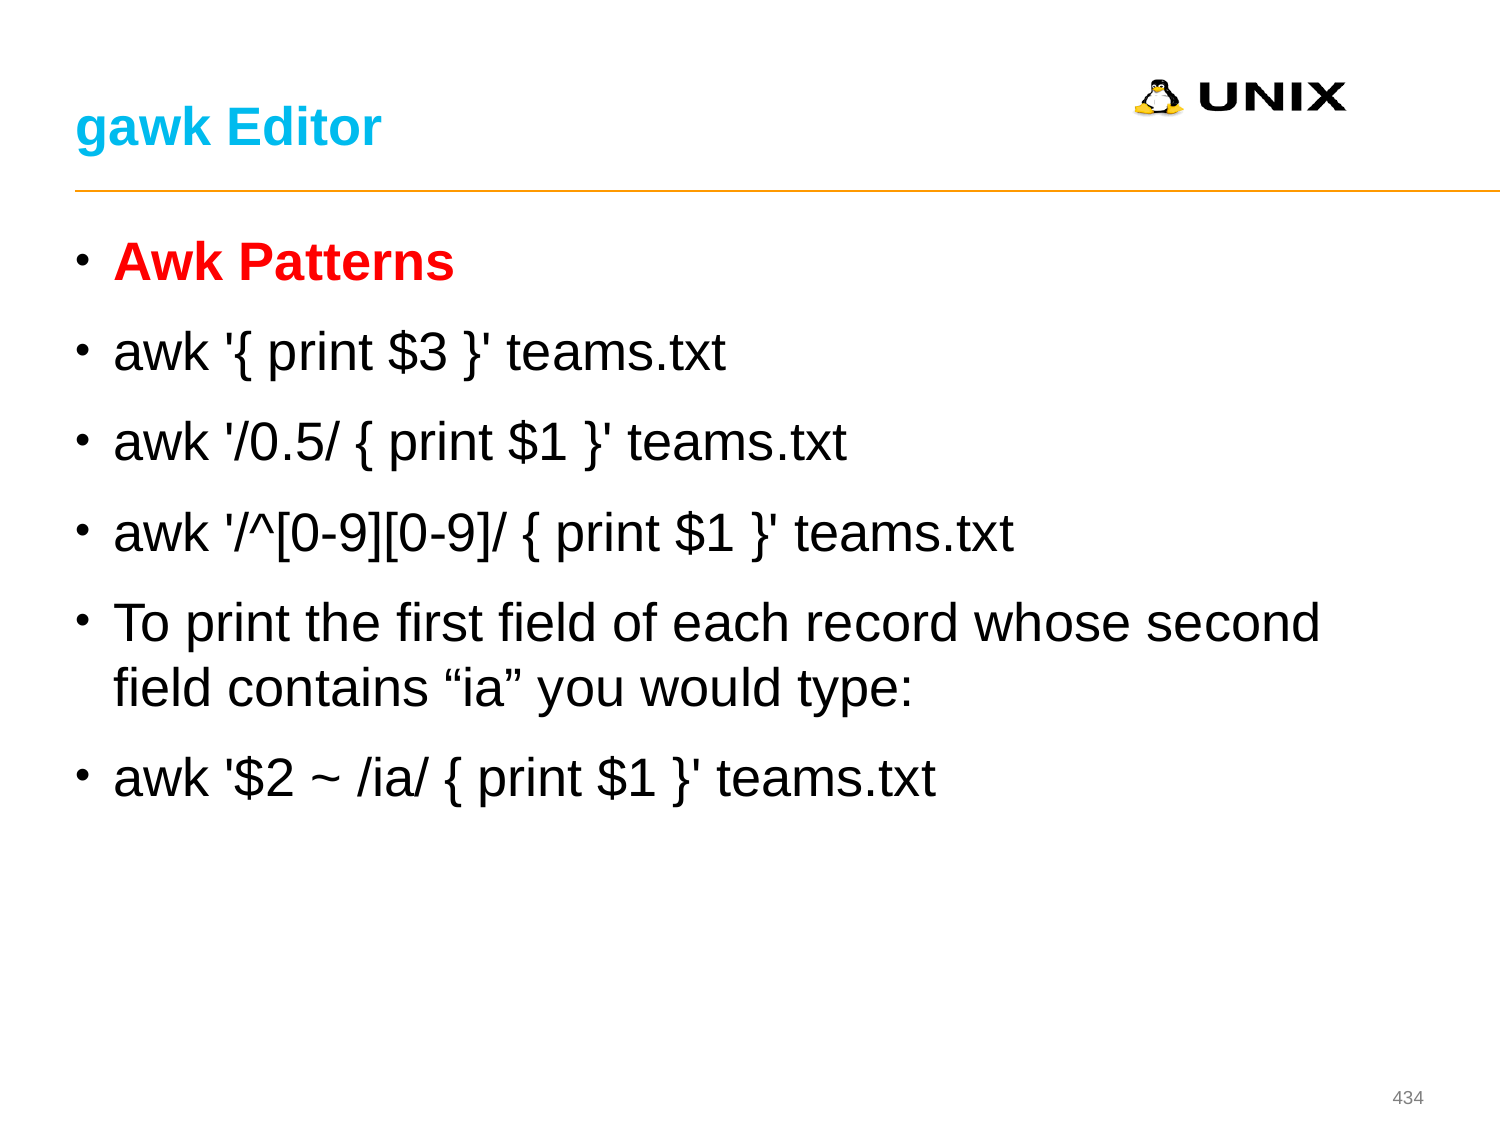

# gawk Editor
Awk Patterns
awk '{ print $3 }' teams.txt
awk '/0.5/ { print $1 }' teams.txt
awk '/^[0-9][0-9]/ { print $1 }' teams.txt
To print the first field of each record whose second field contains “ia” you would type:
awk '$2 ~ /ia/ { print $1 }' teams.txt